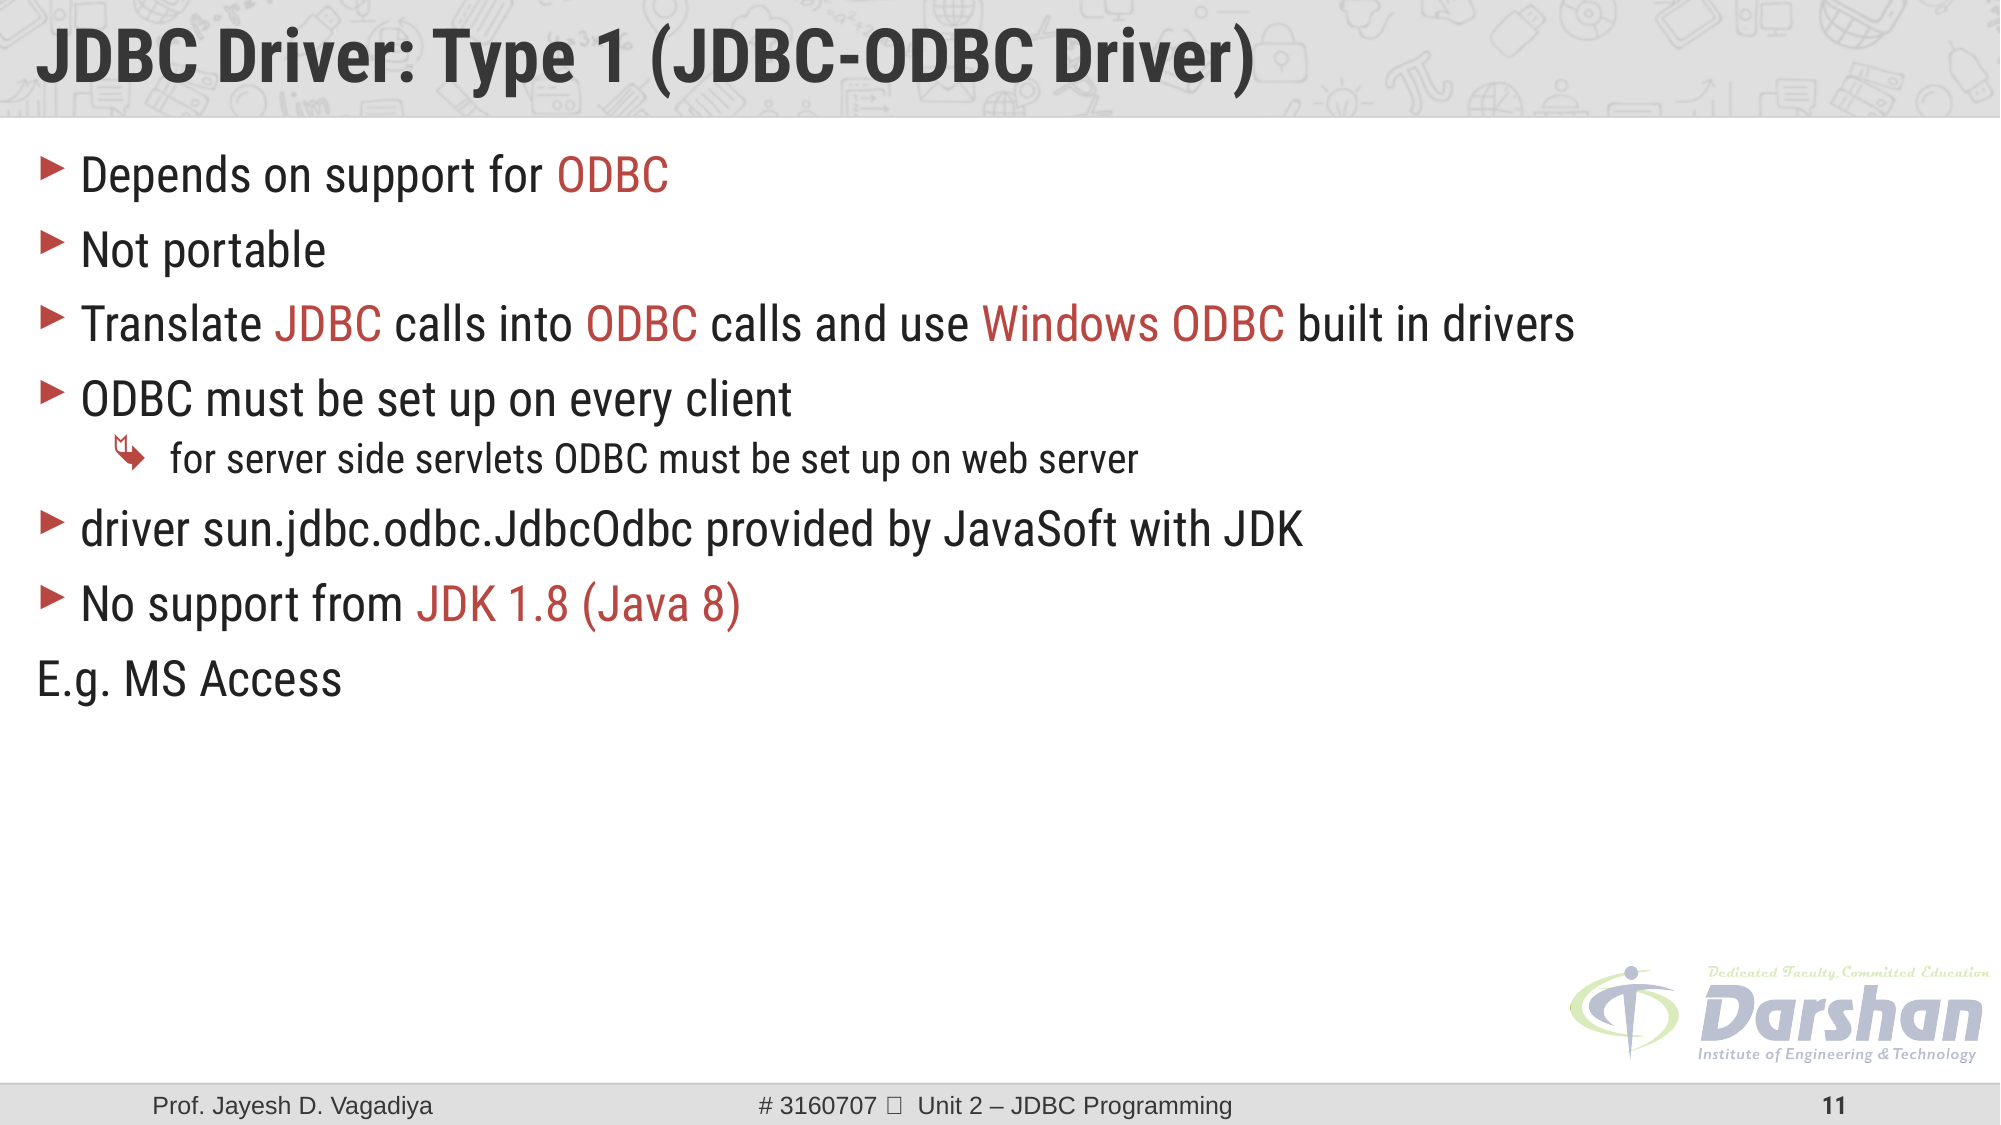

# JDBC Driver: Type 1 (JDBC-ODBC Driver)
Depends on support for ODBC
Not portable
Translate JDBC calls into ODBC calls and use Windows ODBC built in drivers
ODBC must be set up on every client
for server side servlets ODBC must be set up on web server
driver sun.jdbc.odbc.JdbcOdbc provided by JavaSoft with JDK
No support from JDK 1.8 (Java 8)
E.g. MS Access